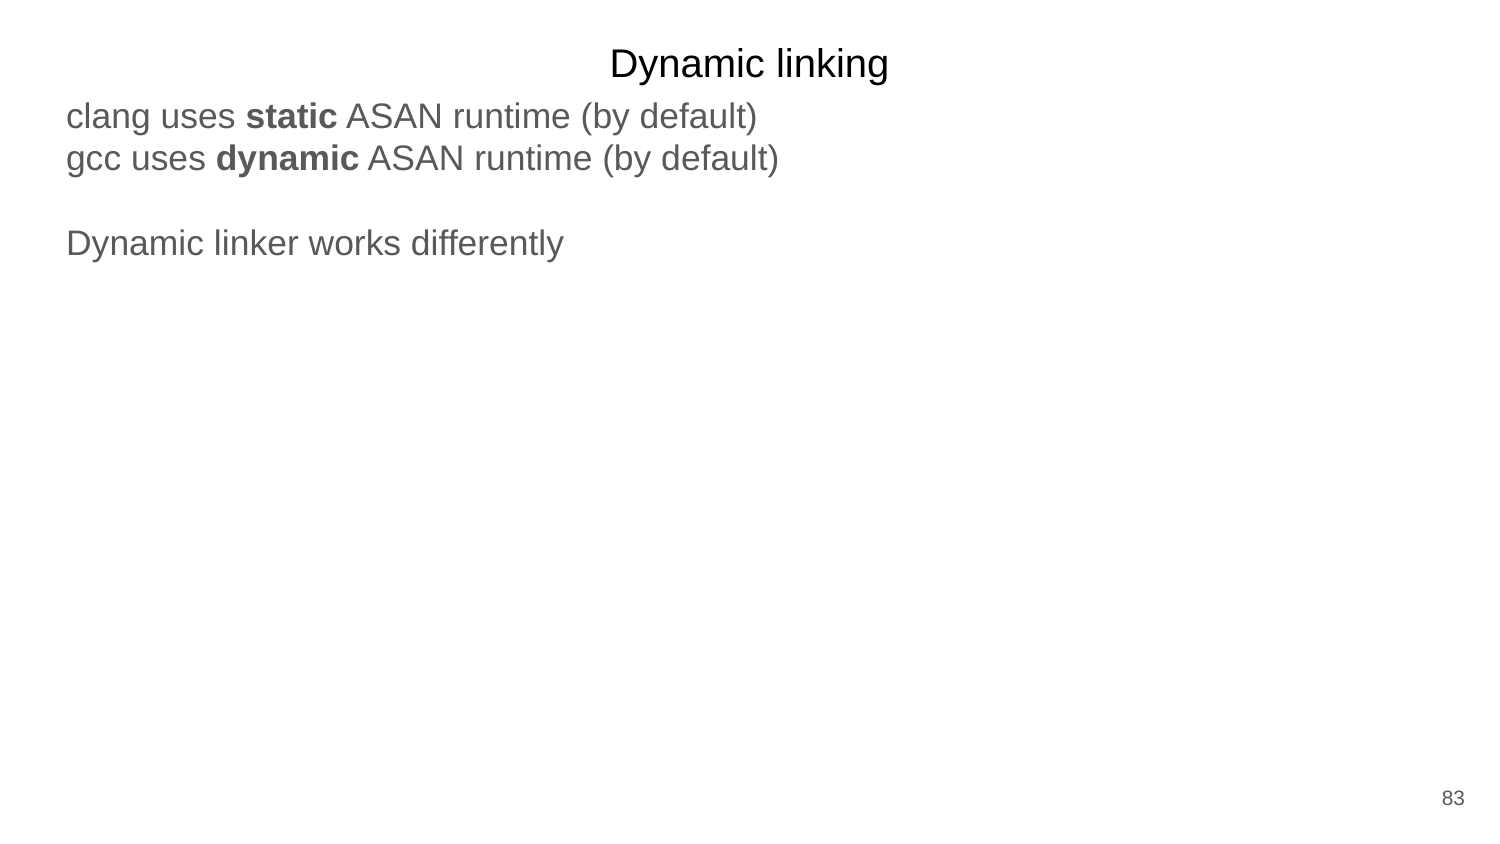

Dynamic linking
clang uses static ASAN runtime (by default)
gcc uses dynamic ASAN runtime (by default)

Dynamic linker works differently

83